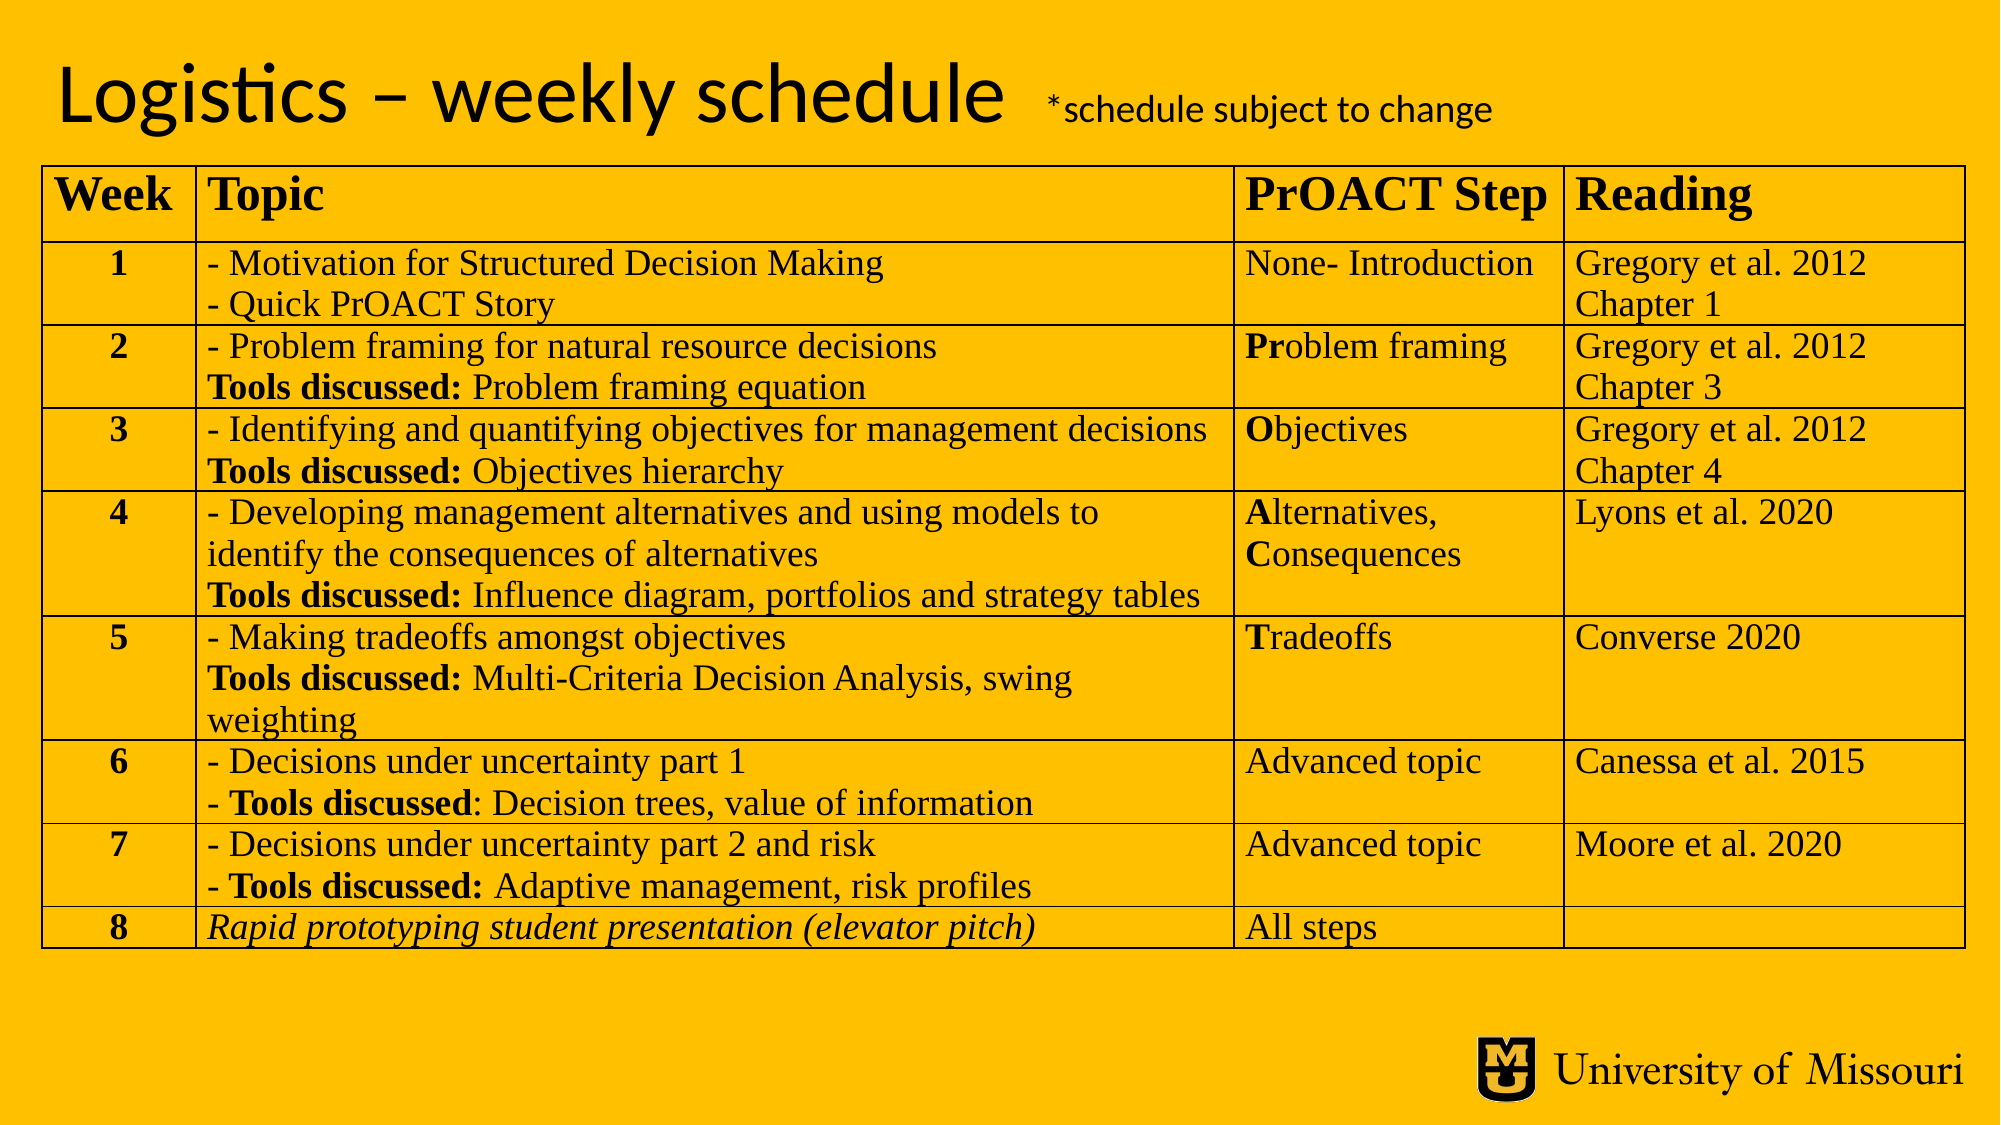

# Logistics – weekly schedule 			*schedule subject to change
| Week | Topic | PrOACT Step | Reading |
| --- | --- | --- | --- |
| 1 | - Motivation for Structured Decision Making - Quick PrOACT Story | None- Introduction | Gregory et al. 2012 Chapter 1 |
| 2 | - Problem framing for natural resource decisions Tools discussed: Problem framing equation | Problem framing | Gregory et al. 2012 Chapter 3 |
| 3 | - Identifying and quantifying objectives for management decisions Tools discussed: Objectives hierarchy | Objectives | Gregory et al. 2012 Chapter 4 |
| 4 | - Developing management alternatives and using models to identify the consequences of alternatives Tools discussed: Influence diagram, portfolios and strategy tables | Alternatives, Consequences | Lyons et al. 2020 |
| 5 | - Making tradeoffs amongst objectives Tools discussed: Multi-Criteria Decision Analysis, swing weighting | Tradeoffs | Converse 2020 |
| 6 | - Decisions under uncertainty part 1 - Tools discussed: Decision trees, value of information | Advanced topic | Canessa et al. 2015 |
| 7 | - Decisions under uncertainty part 2 and risk - Tools discussed: Adaptive management, risk profiles | Advanced topic | Moore et al. 2020 |
| 8 | Rapid prototyping student presentation (elevator pitch) | All steps |  |